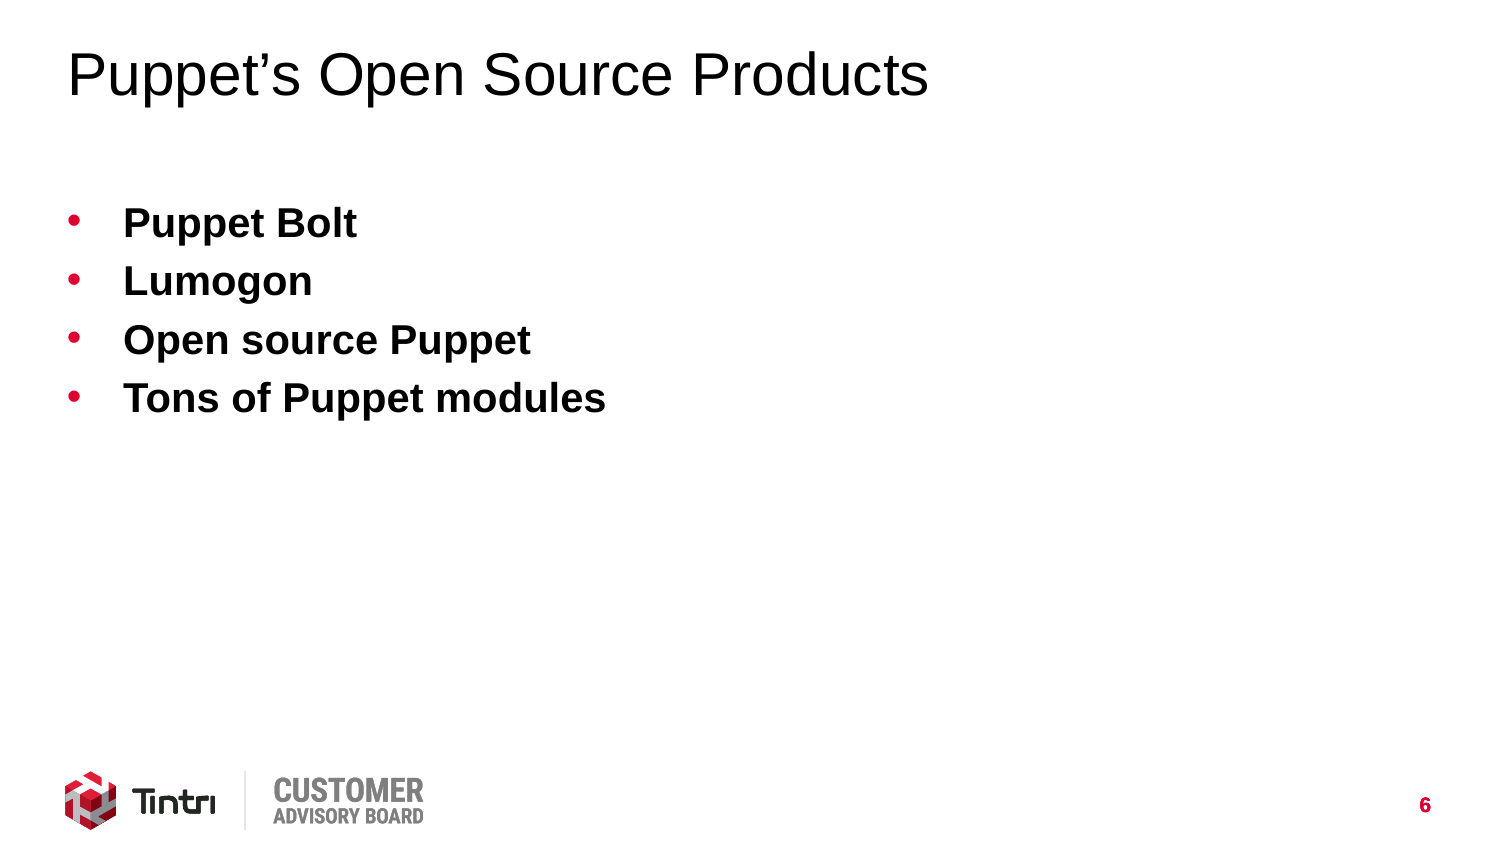

# Puppet’s Open Source Products
Puppet Bolt
Lumogon
Open source Puppet
Tons of Puppet modules